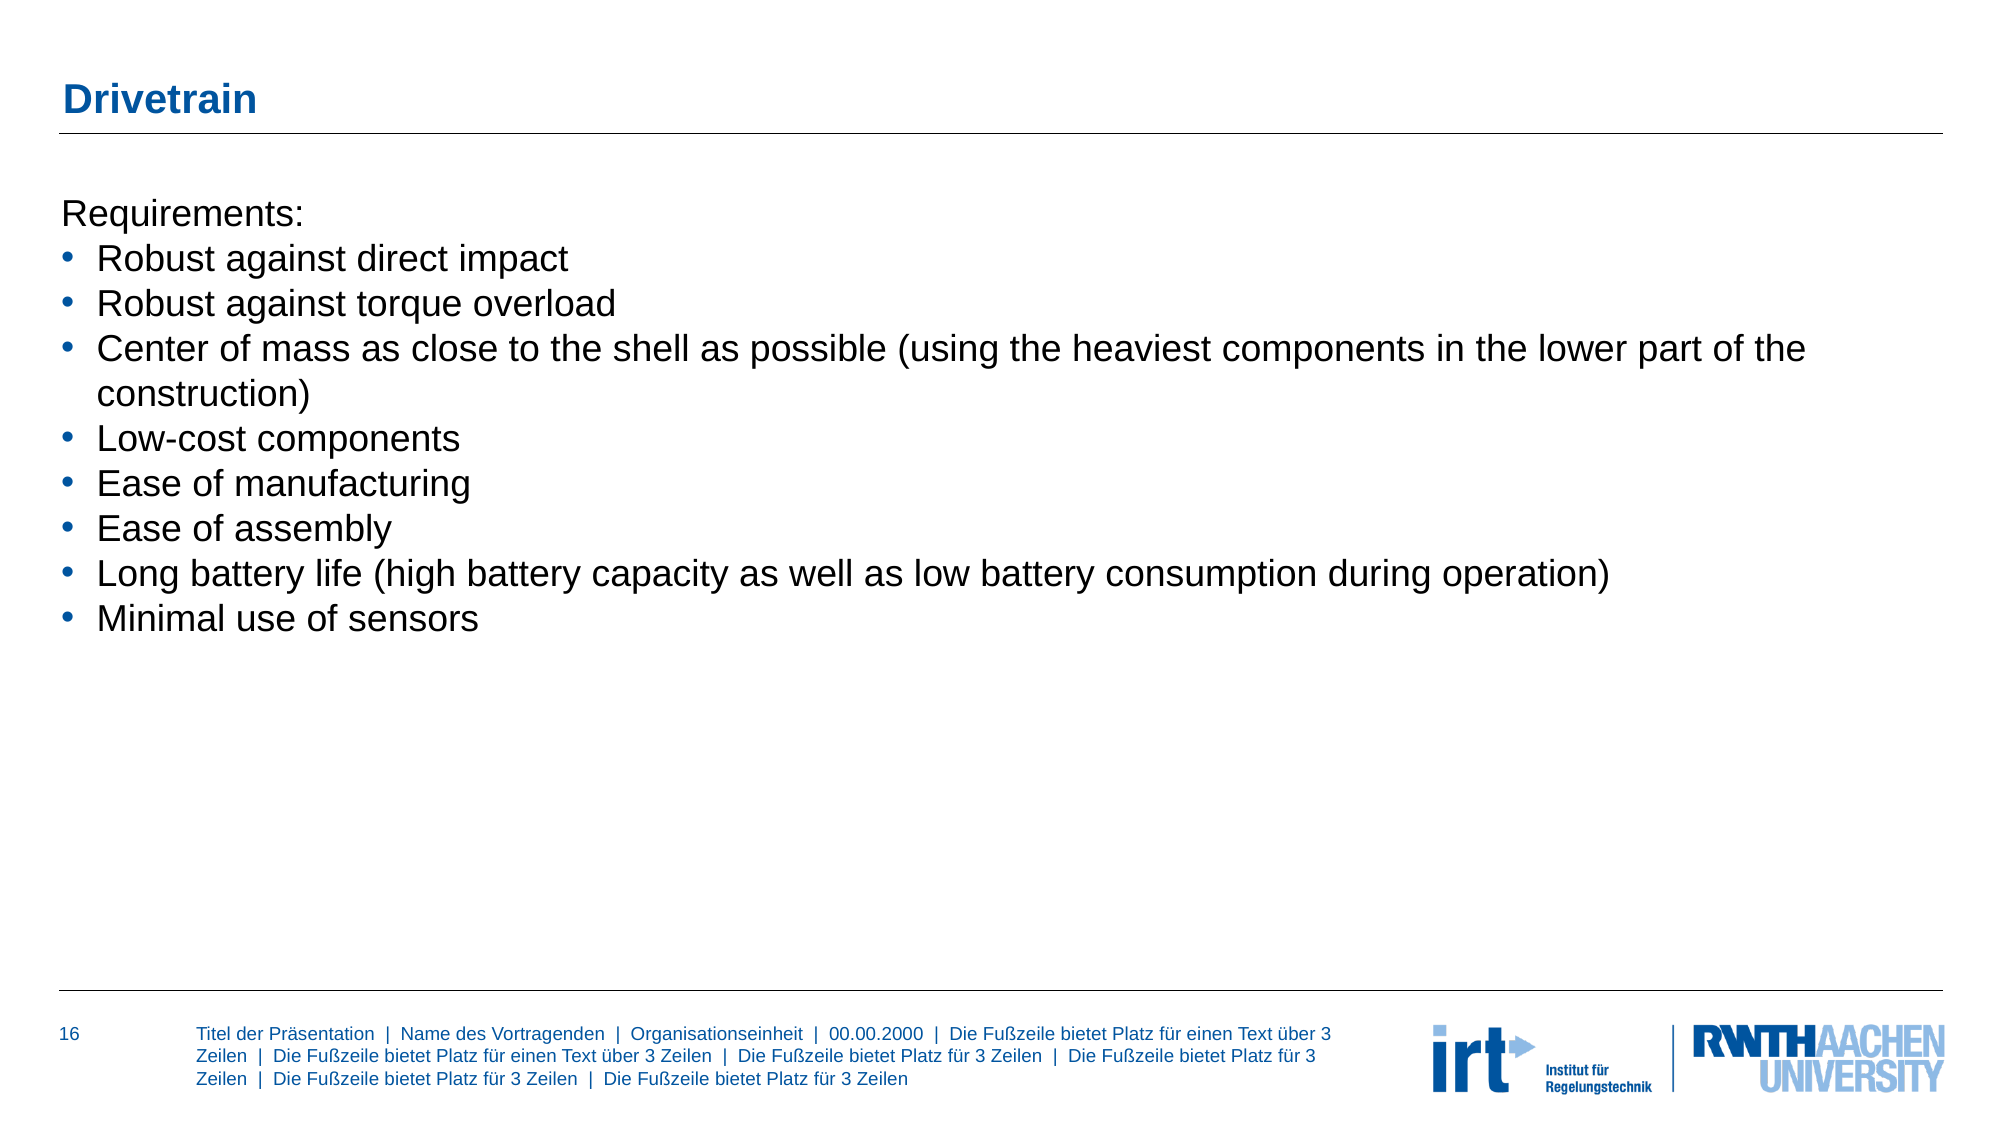

# Drivetrain
Requirements:
Robust against direct impact
Robust against torque overload
Center of mass as close to the shell as possible (using the heaviest components in the lower part of the construction)
Low-cost components
Ease of manufacturing
Ease of assembly
Long battery life (high battery capacity as well as low battery consumption during operation)
Minimal use of sensors